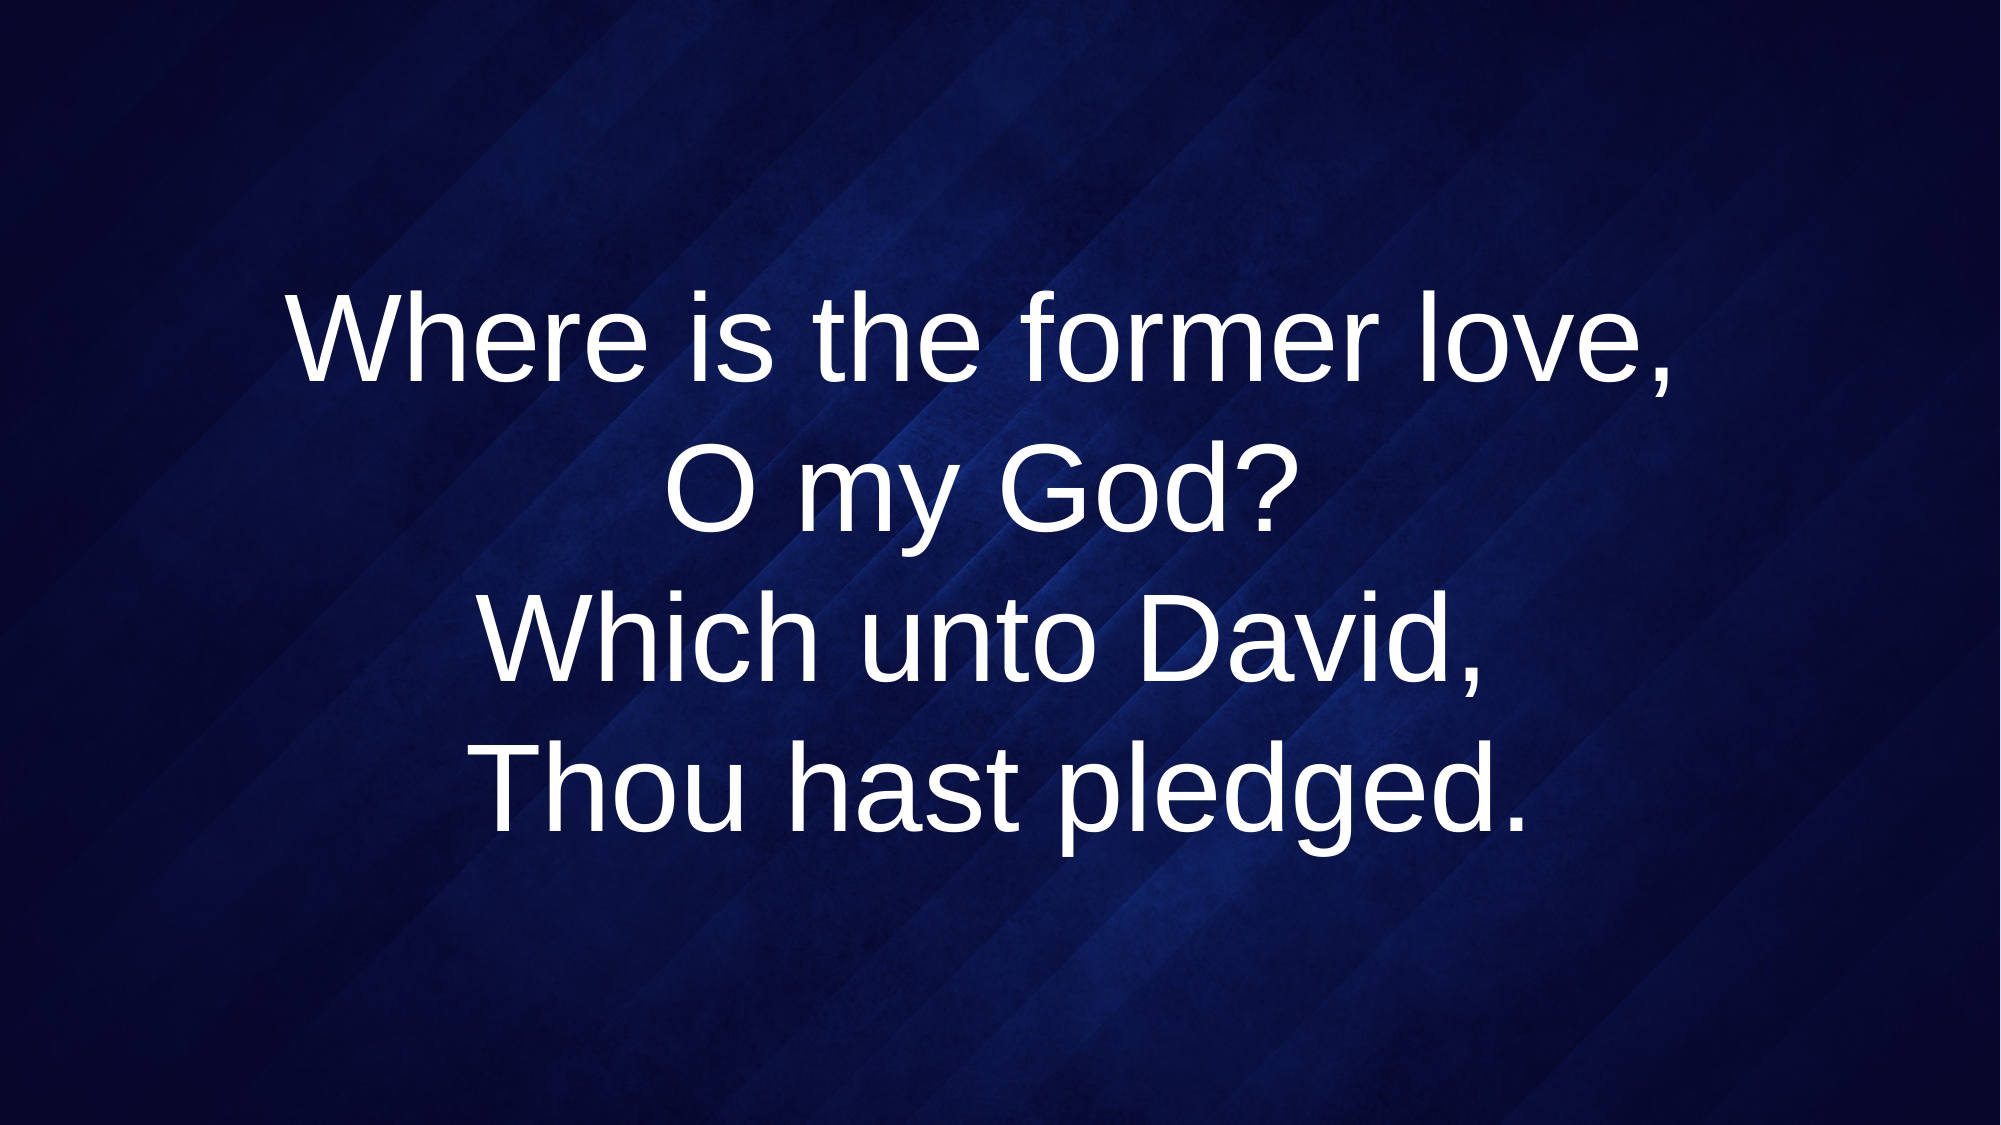

# Where is the former love, O my God? Which unto David, Thou hast pledged.